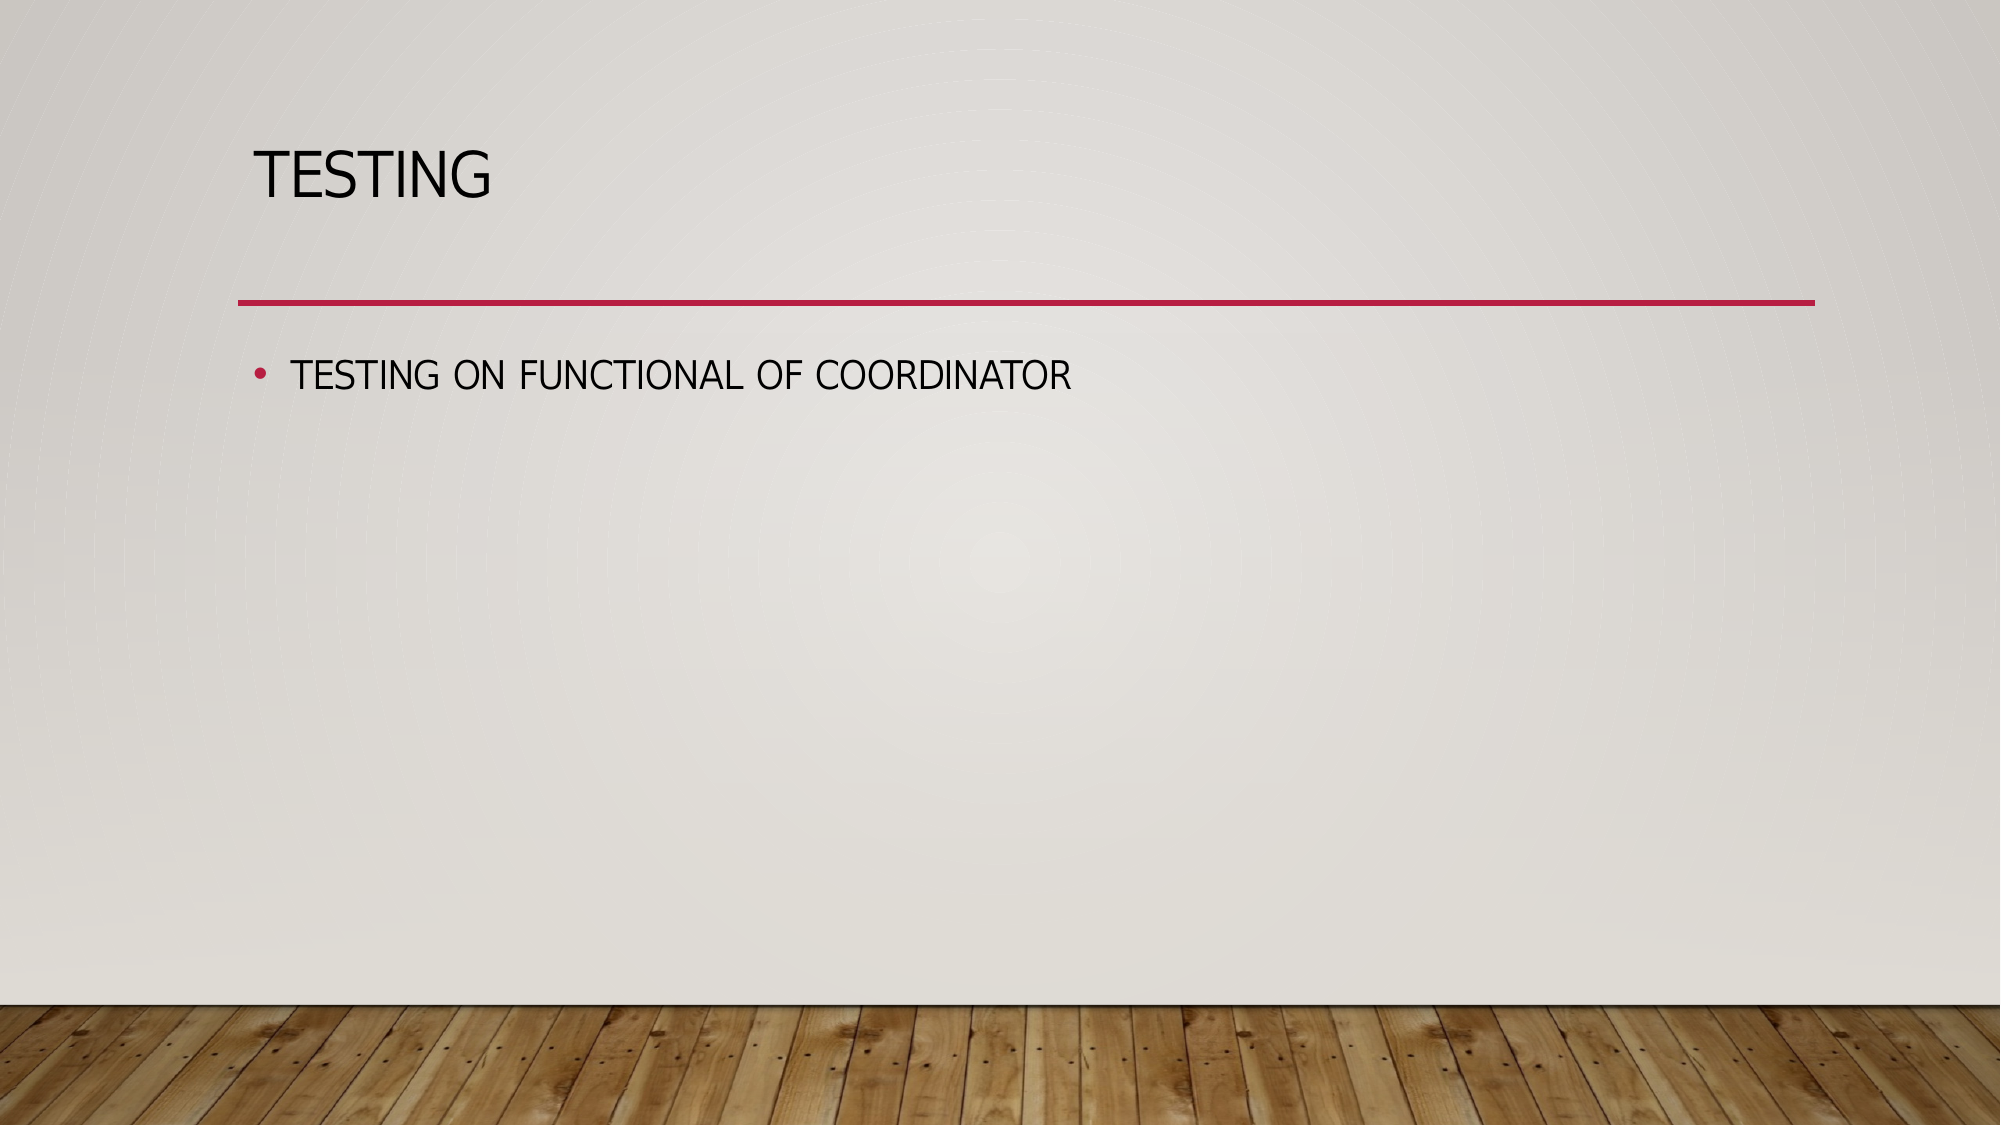

# TESTING
TESTING ON FUNCTIONAL OF COORDINATOR